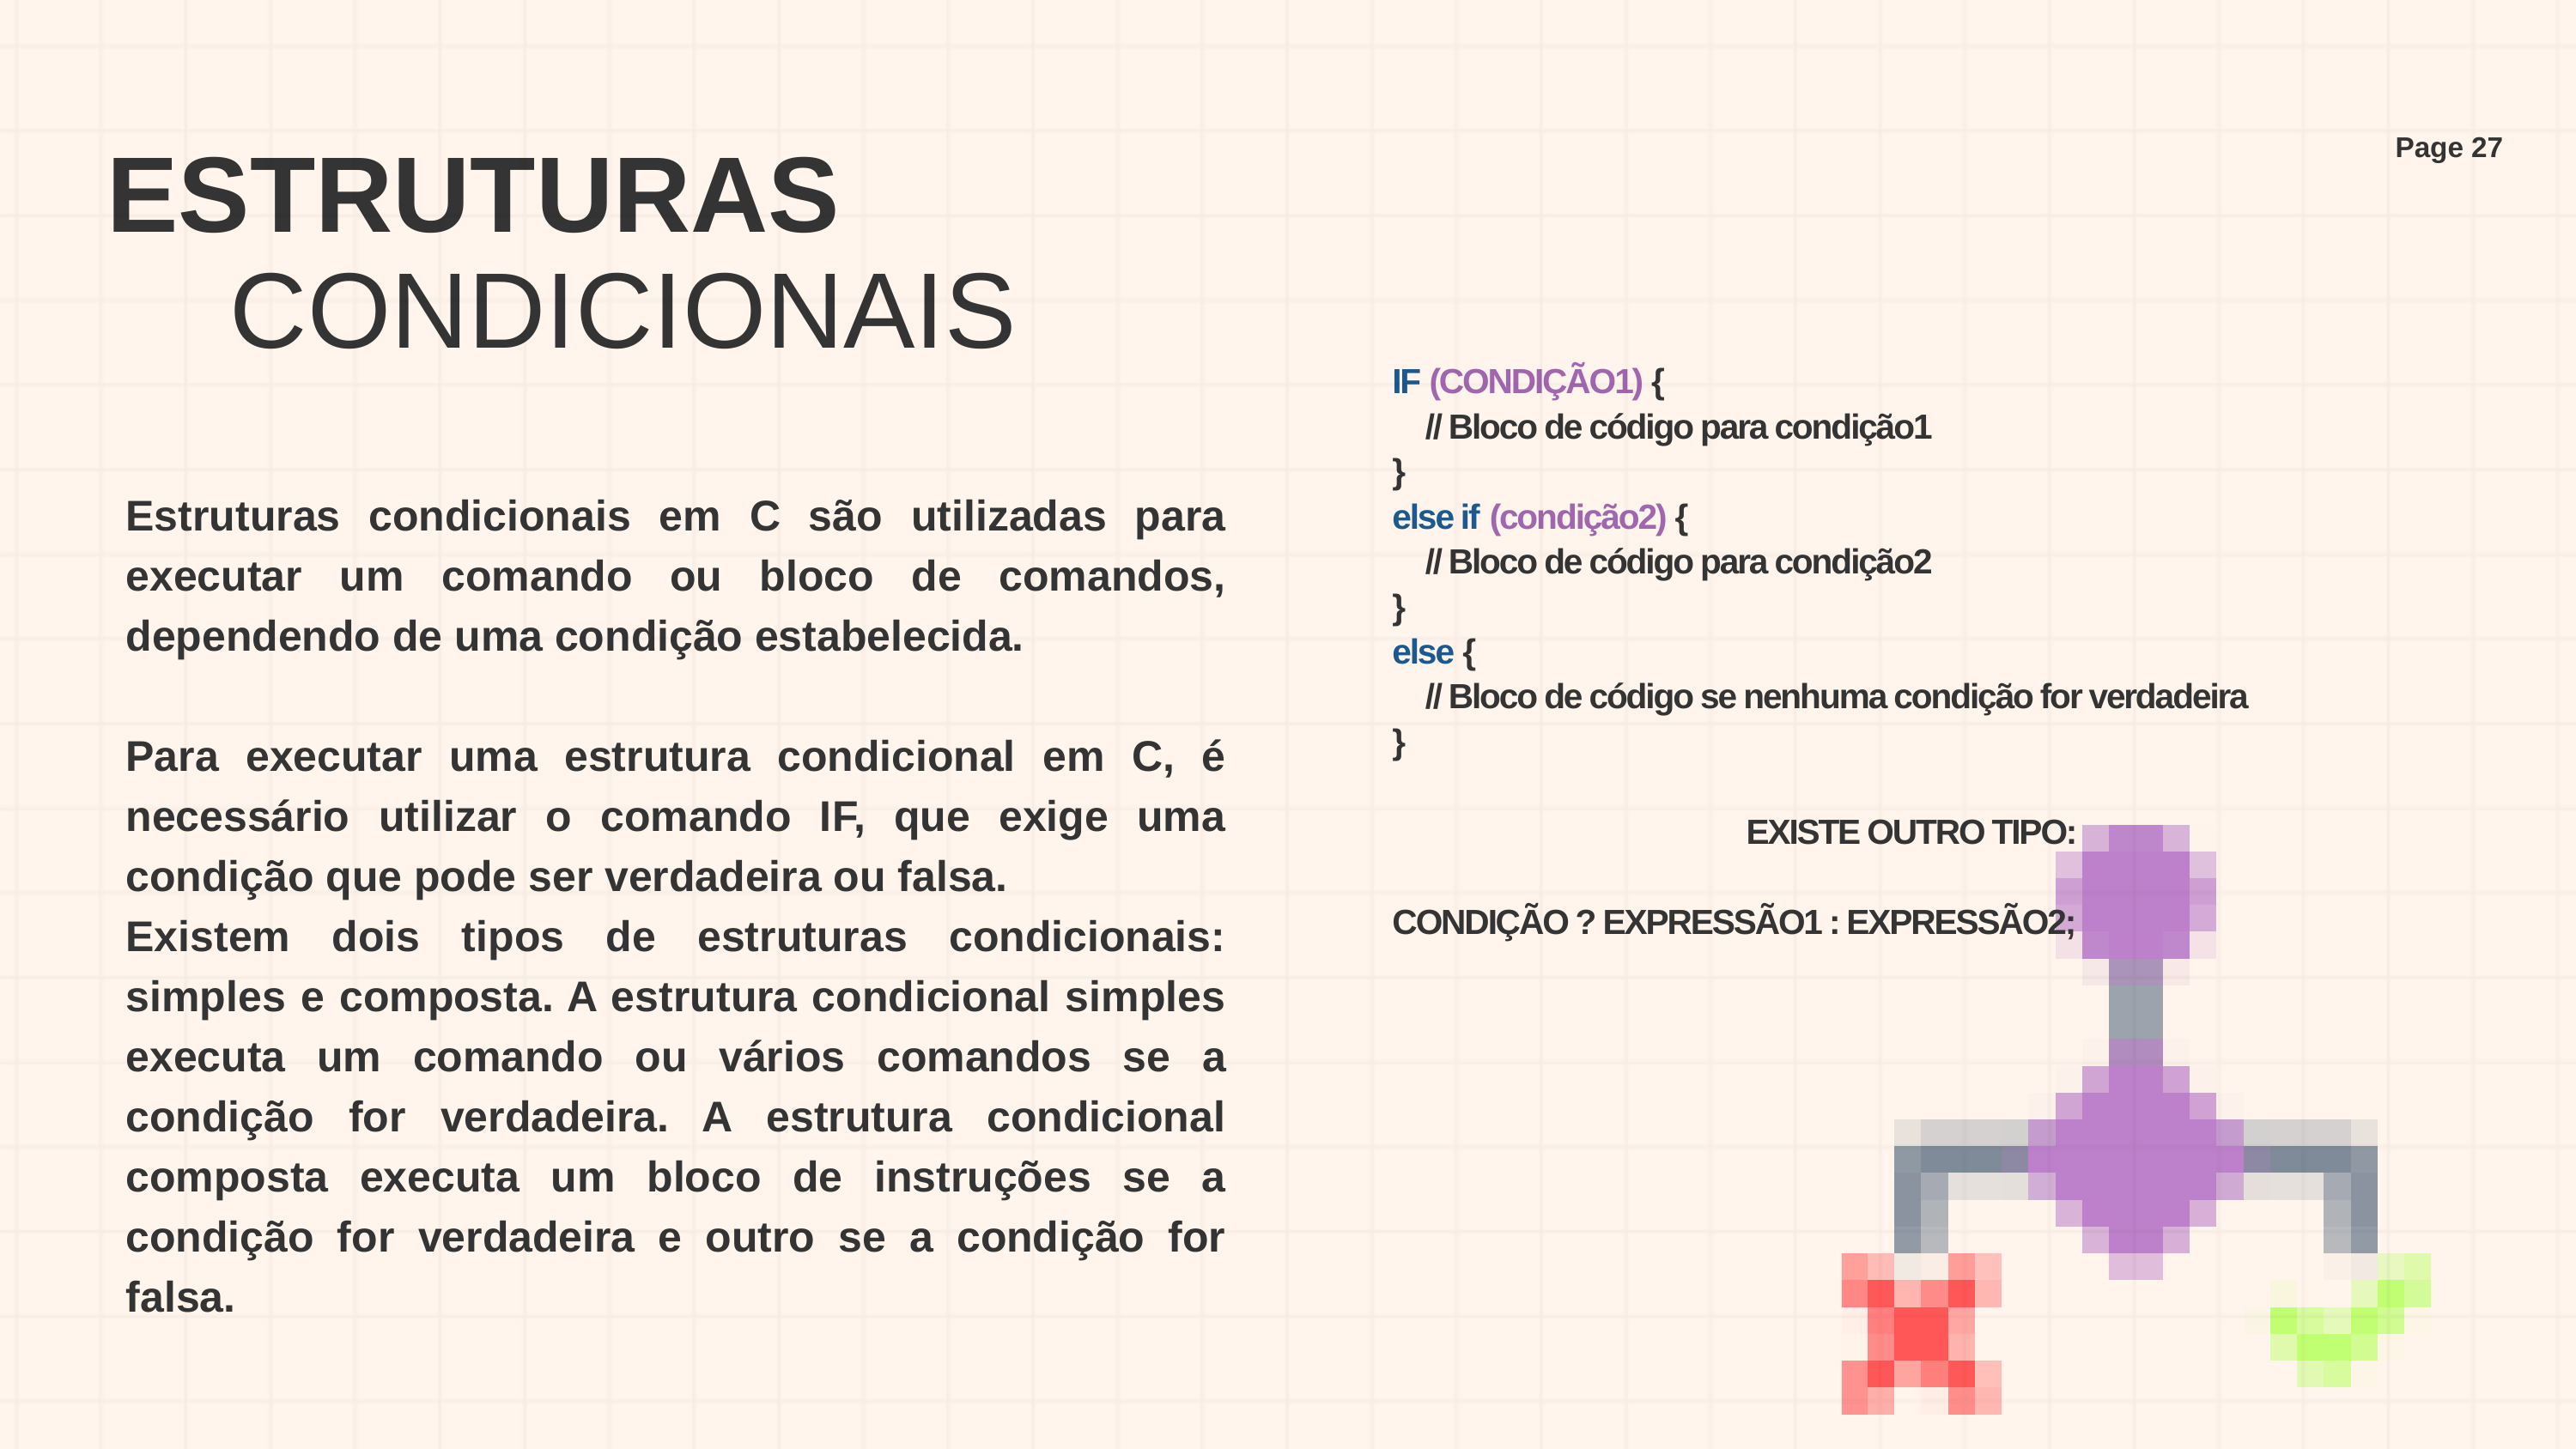

ESTRUTURAS
Page 27
CONDICIONAIS
IF (CONDIÇÃO1) {
    // Bloco de código para condição1
}
else if (condição2) {
    // Bloco de código para condição2
}
else {
    // Bloco de código se nenhuma condição for verdadeira
}

EXISTE OUTRO TIPO:

CONDIÇÃO ? EXPRESSÃO1 : EXPRESSÃO2;

Estruturas condicionais em C são utilizadas para executar um comando ou bloco de comandos, dependendo de uma condição estabelecida.

Para executar uma estrutura condicional em C, é necessário utilizar o comando IF, que exige uma condição que pode ser verdadeira ou falsa.
Existem dois tipos de estruturas condicionais: simples e composta. A estrutura condicional simples executa um comando ou vários comandos se a condição for verdadeira. A estrutura condicional composta executa um bloco de instruções se a condição for verdadeira e outro se a condição for falsa.